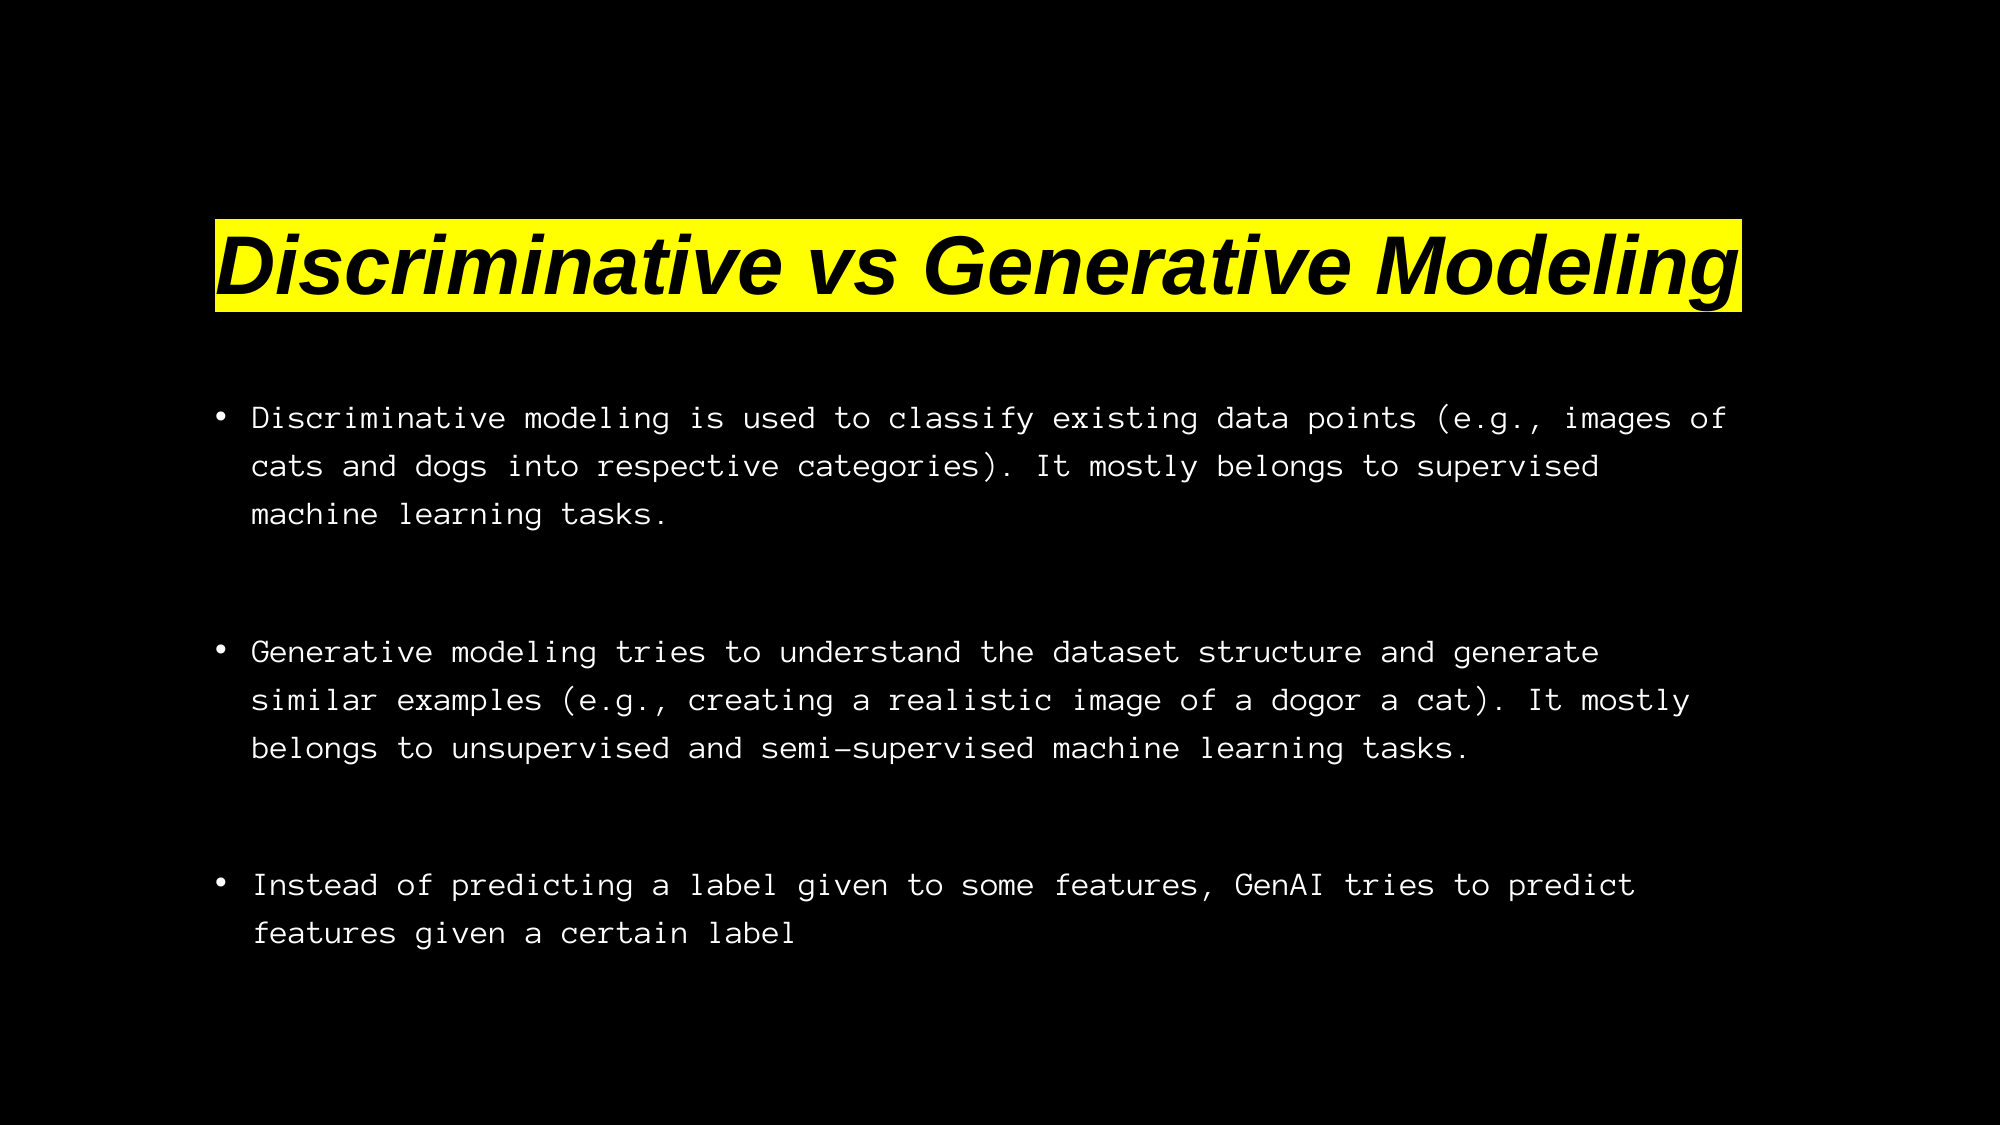

# Discriminative vs Generative Modeling
Discriminative modeling is used to classify existing data points (e.g., images of cats and dogs into respective categories). It mostly belongs to supervised machine learning tasks.

Generative modeling tries to understand the dataset structure and generate similar examples (e.g., creating a realistic image of a dogor a cat). It mostly belongs to unsupervised and semi-supervised machine learning tasks.

Instead of predicting a label given to some features, GenAI tries to predict features given a certain label